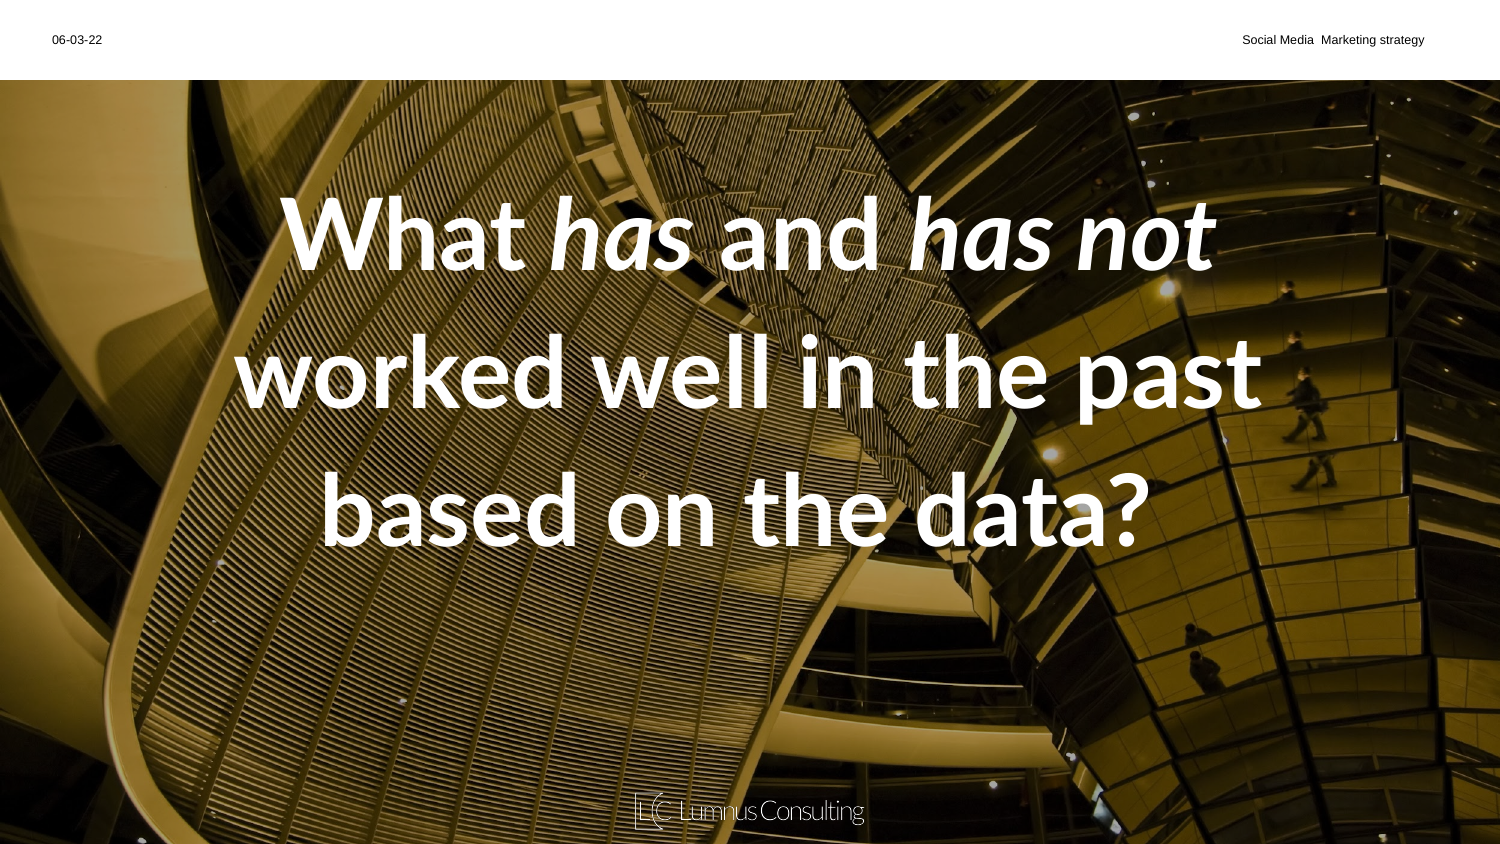

# What has and has not worked well in the past based on the data?